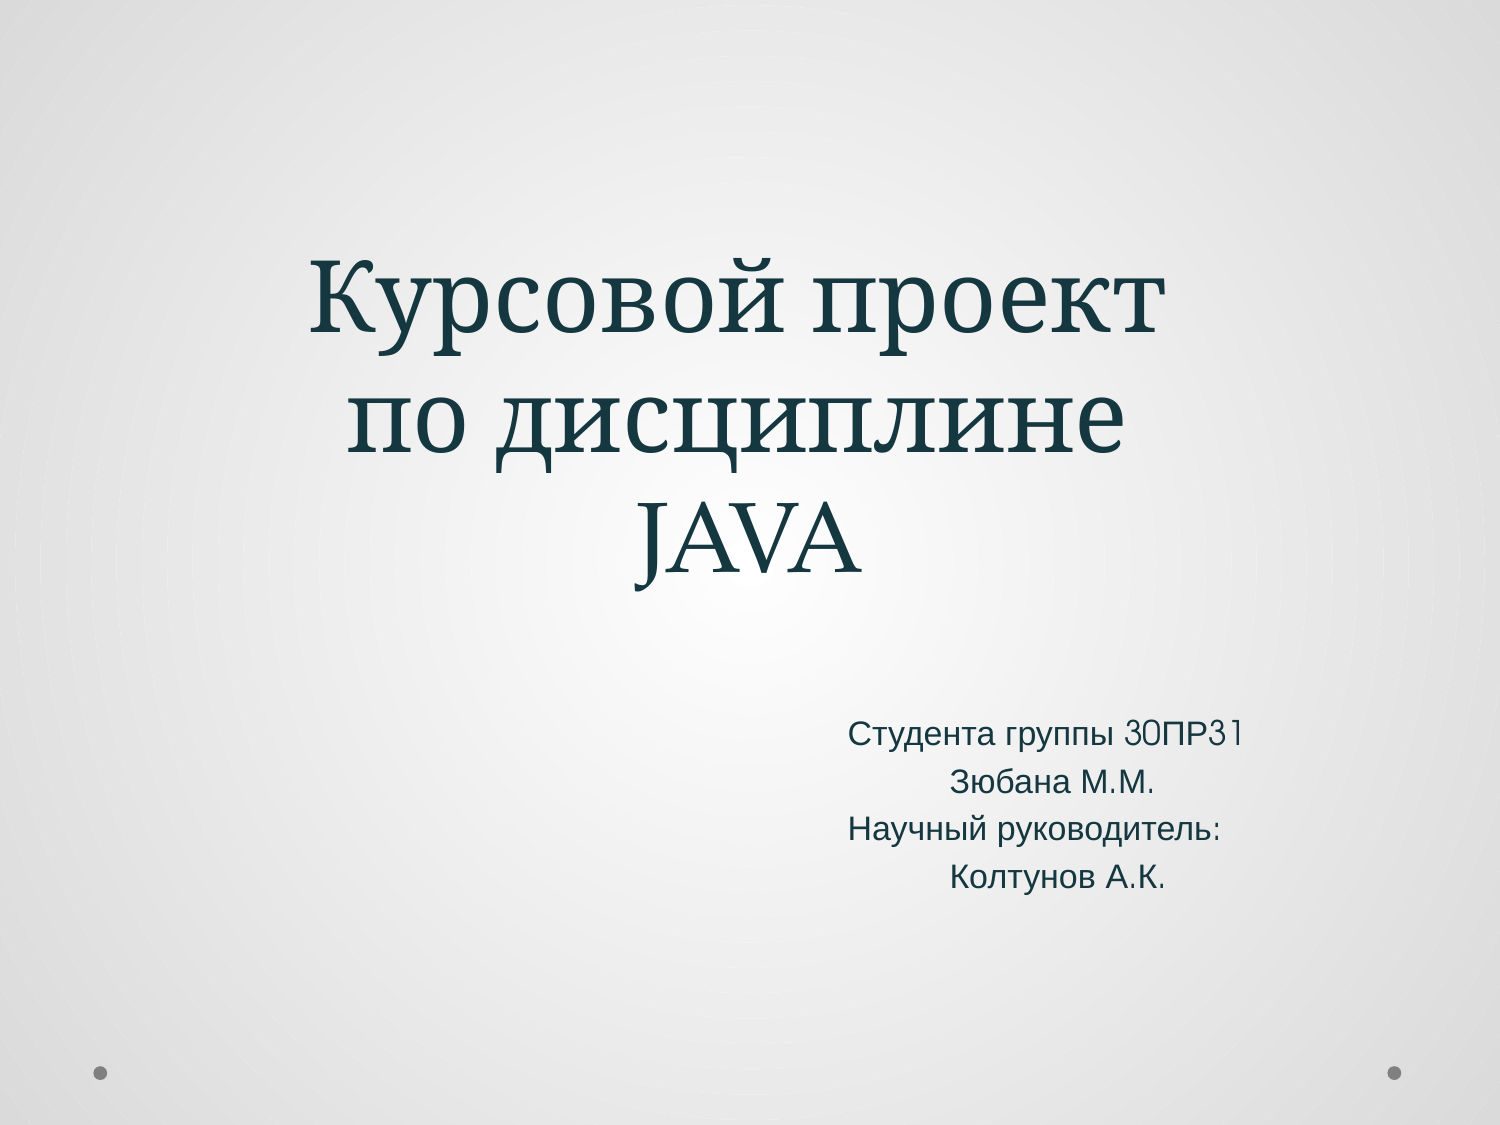

# Курсовой проект по дисциплине JAVA
Студента группы 30ПР31
		Зюбана М.М.
Научный руководитель:
		Колтунов А.К.